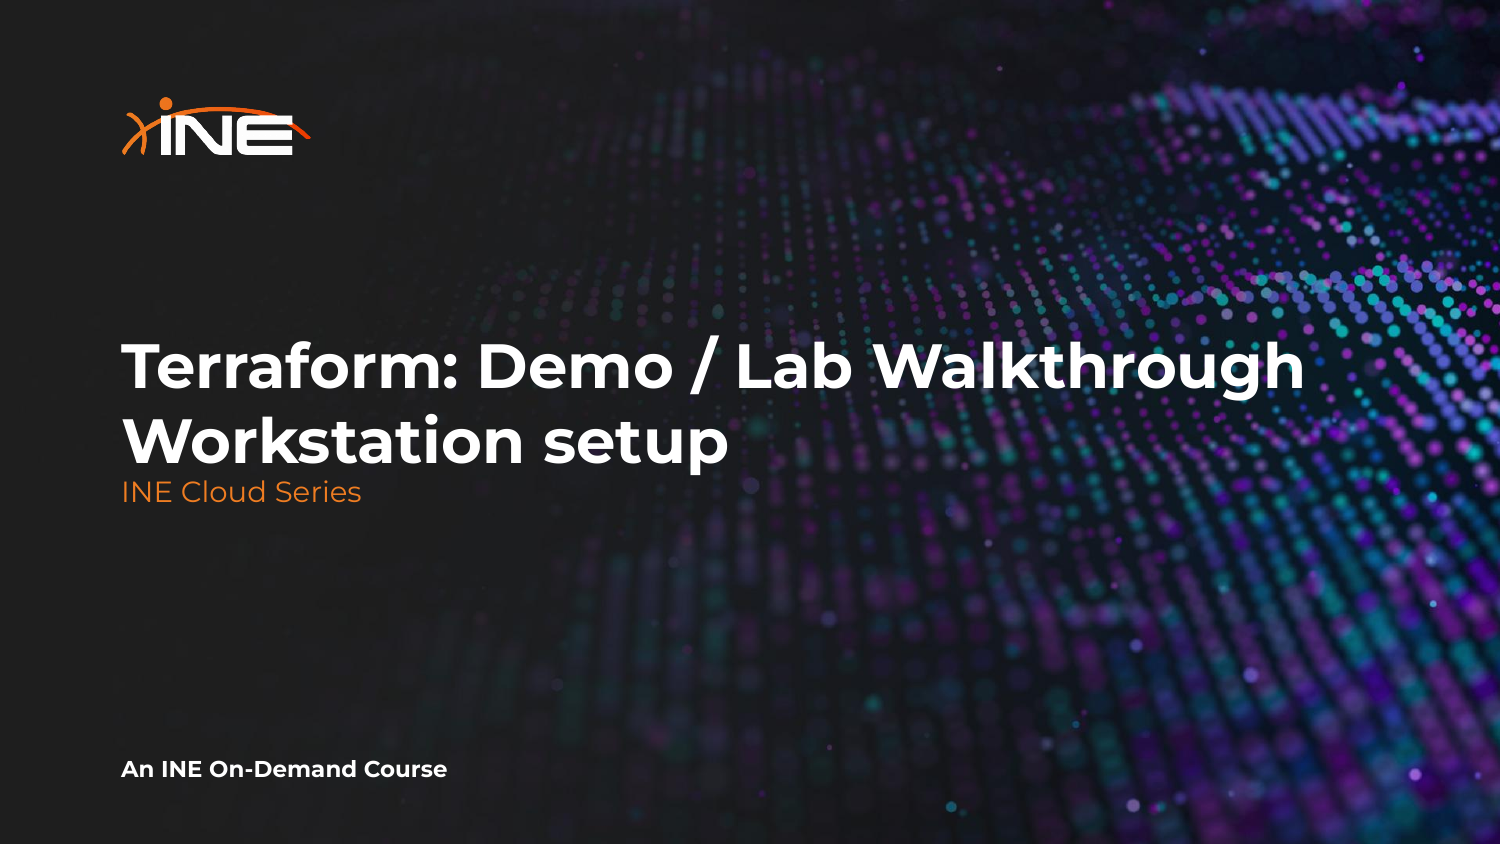

# Terraform: Demo / Lab Walkthrough Workstation setup
INE Cloud Series
An INE On-Demand Course